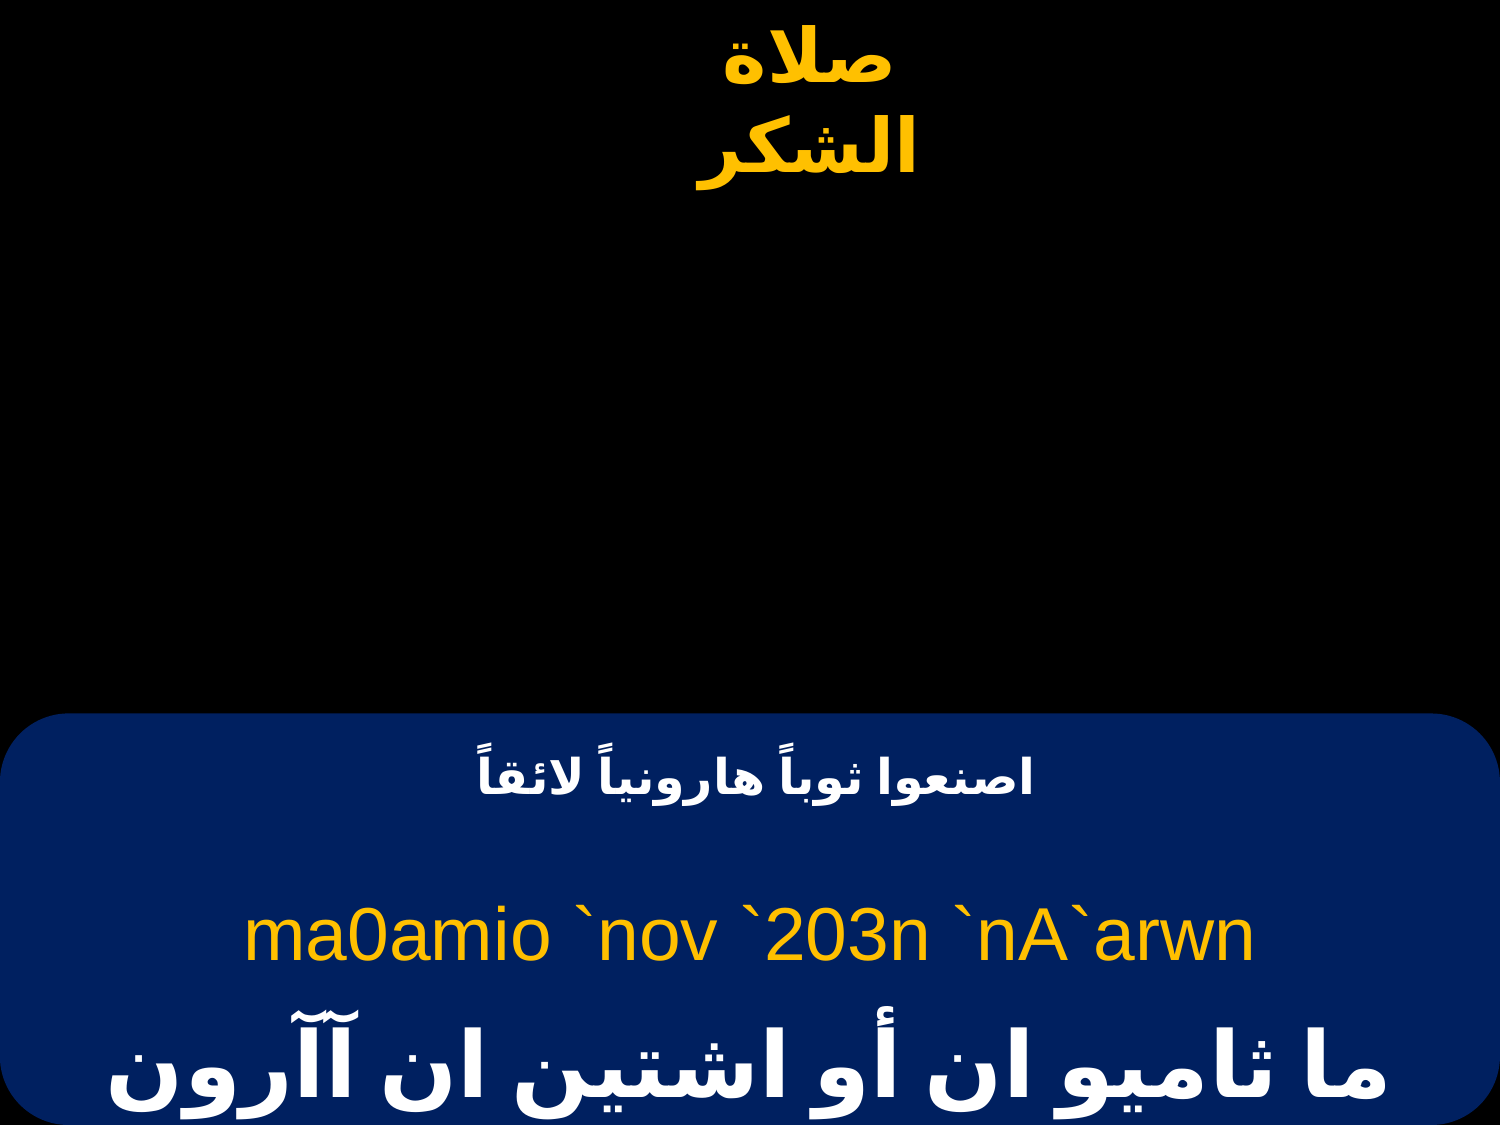

# اصنعوا ثوباً هارونياً لائقاً
ma0amio `nov `203n `nA`arwn
ما ثاميو ان أو اشتين ان آآرون